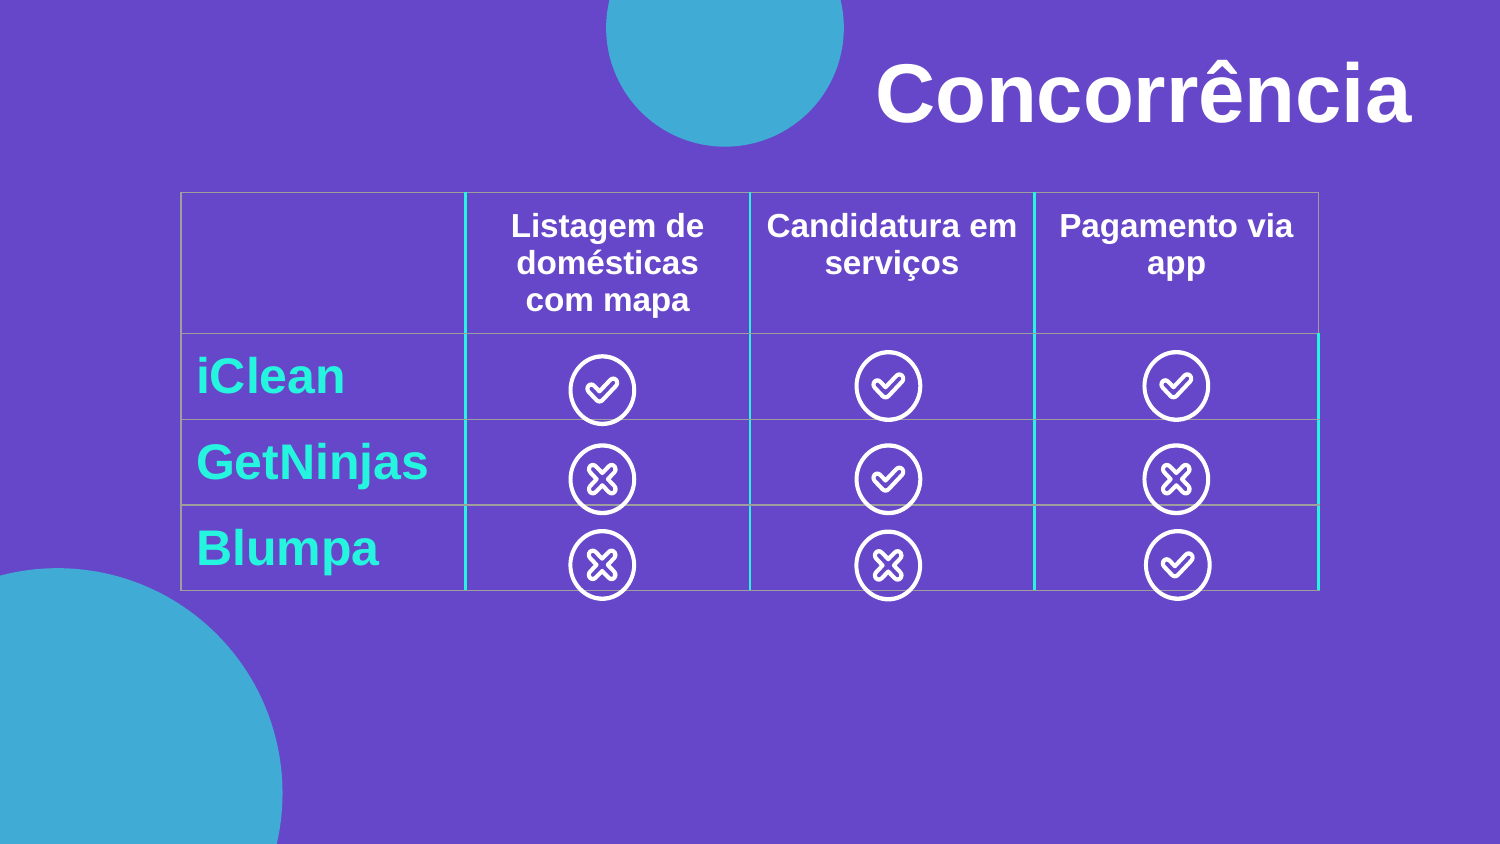

# Concorrência
|  | Listagem de domésticas com mapa | Candidatura em serviços | Pagamento via app |
| --- | --- | --- | --- |
| iClean |  |  |  |
| GetNinjas |  |  |  |
| Blumpa |  |  |  |